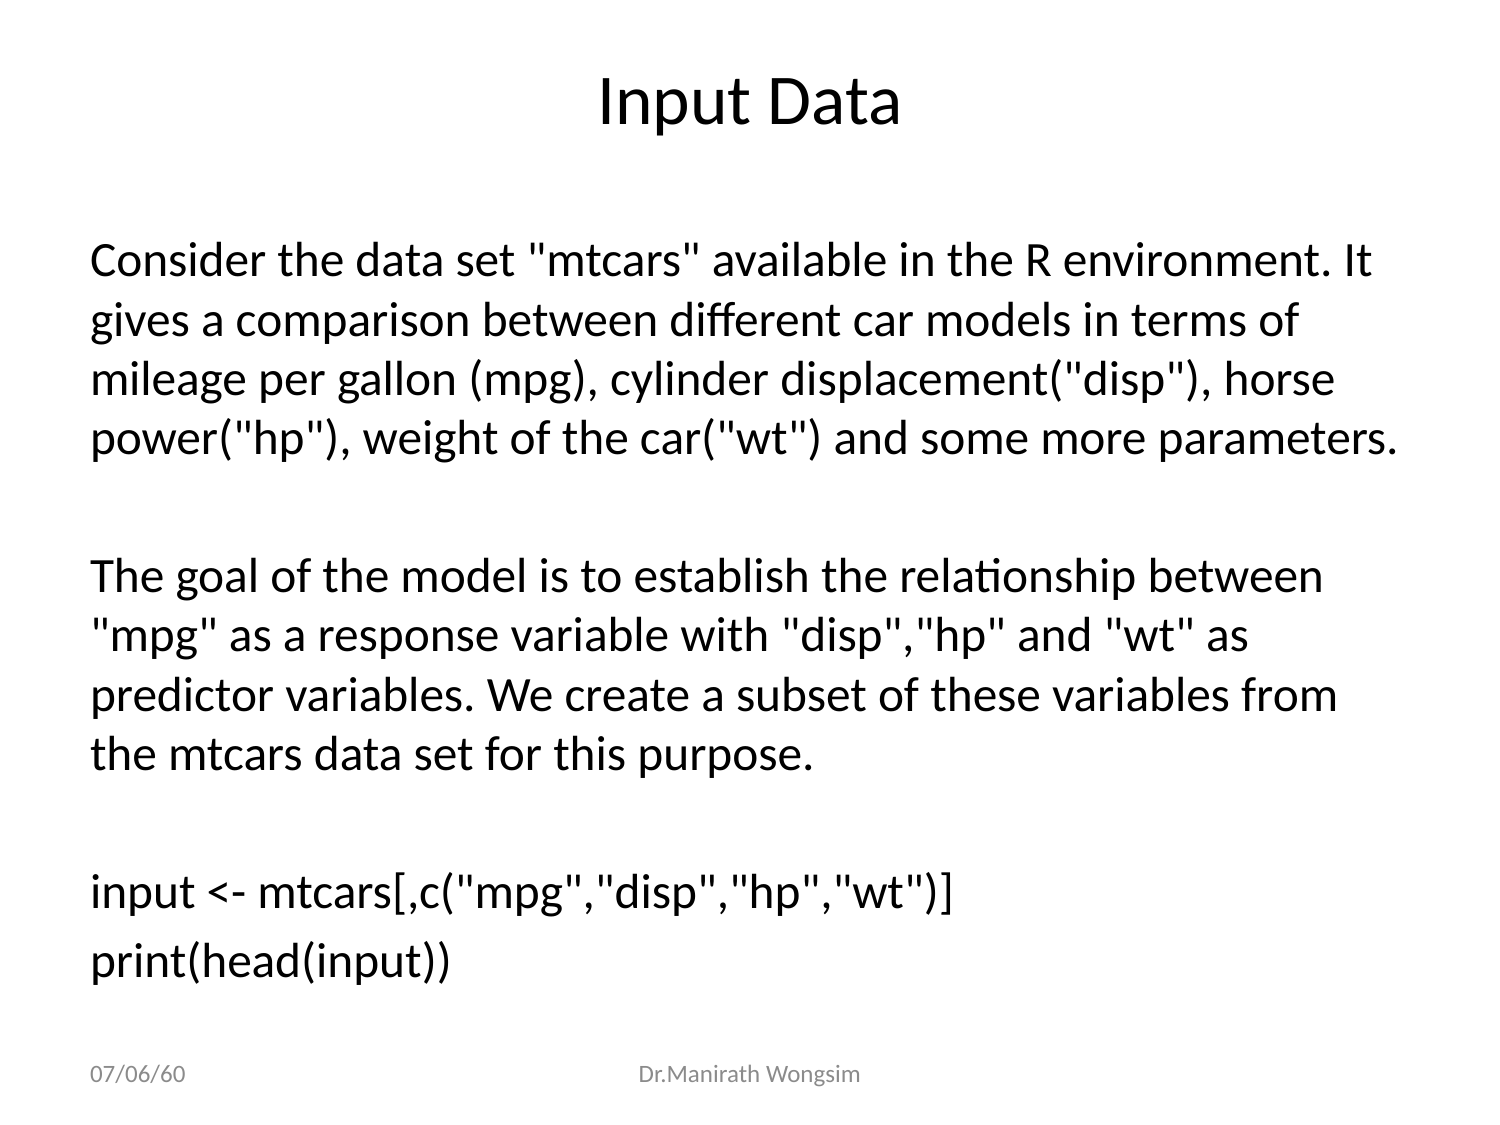

# Input Data
Consider the data set "mtcars" available in the R environment. It gives a comparison between different car models in terms of mileage per gallon (mpg), cylinder displacement("disp"), horse power("hp"), weight of the car("wt") and some more parameters.

The goal of the model is to establish the relationship between "mpg" as a response variable with "disp","hp" and "wt" as predictor variables. We create a subset of these variables from the mtcars data set for this purpose.

input <- mtcars[,c("mpg","disp","hp","wt")]
print(head(input))
07/06/60
Dr.Manirath Wongsim